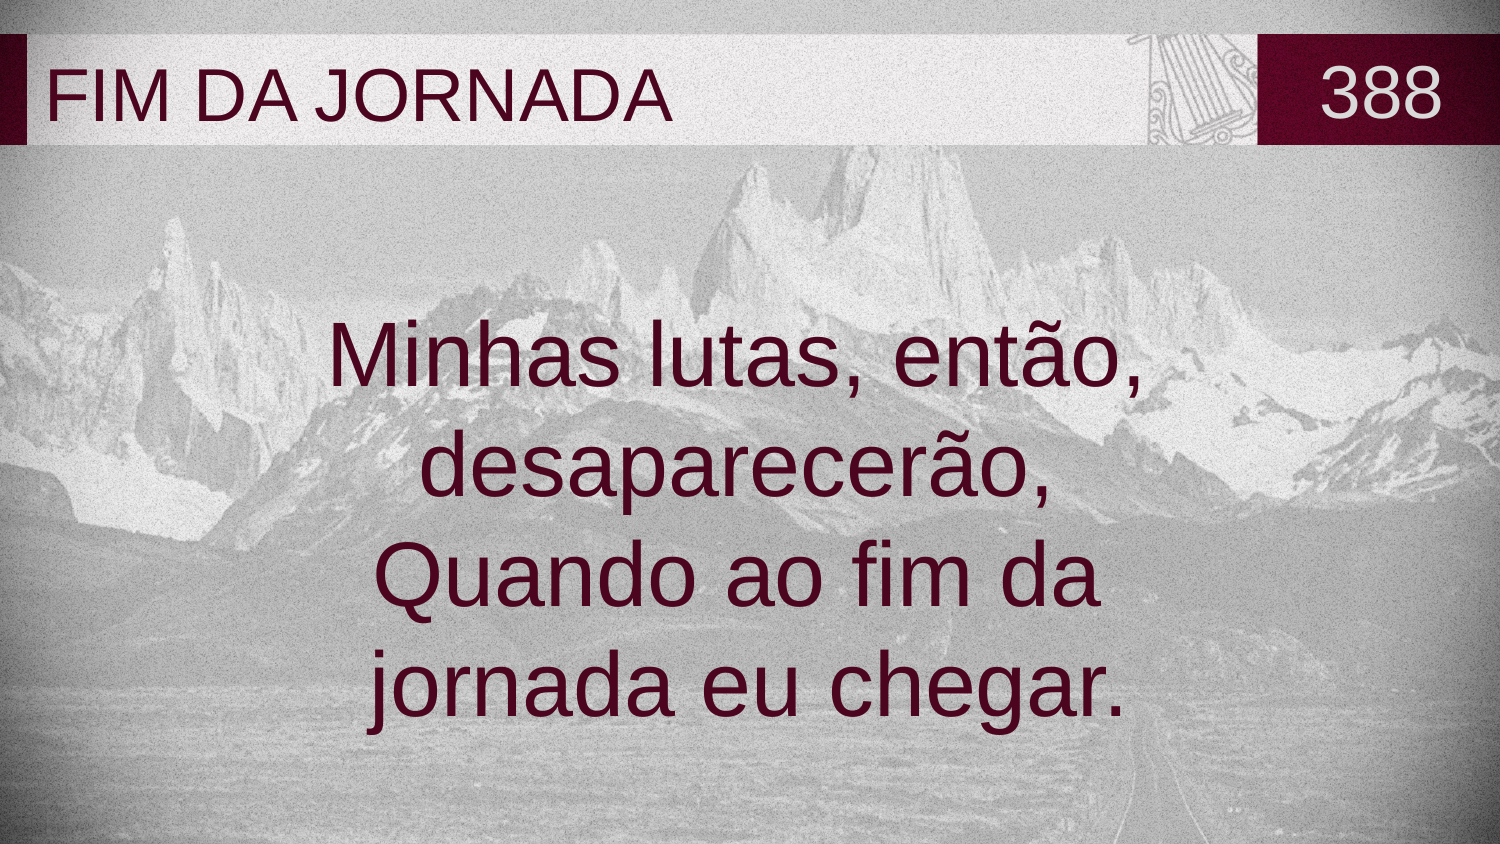

# FIM DA JORNADA
388
Minhas lutas, então,
desaparecerão,
Quando ao fim da
jornada eu chegar.